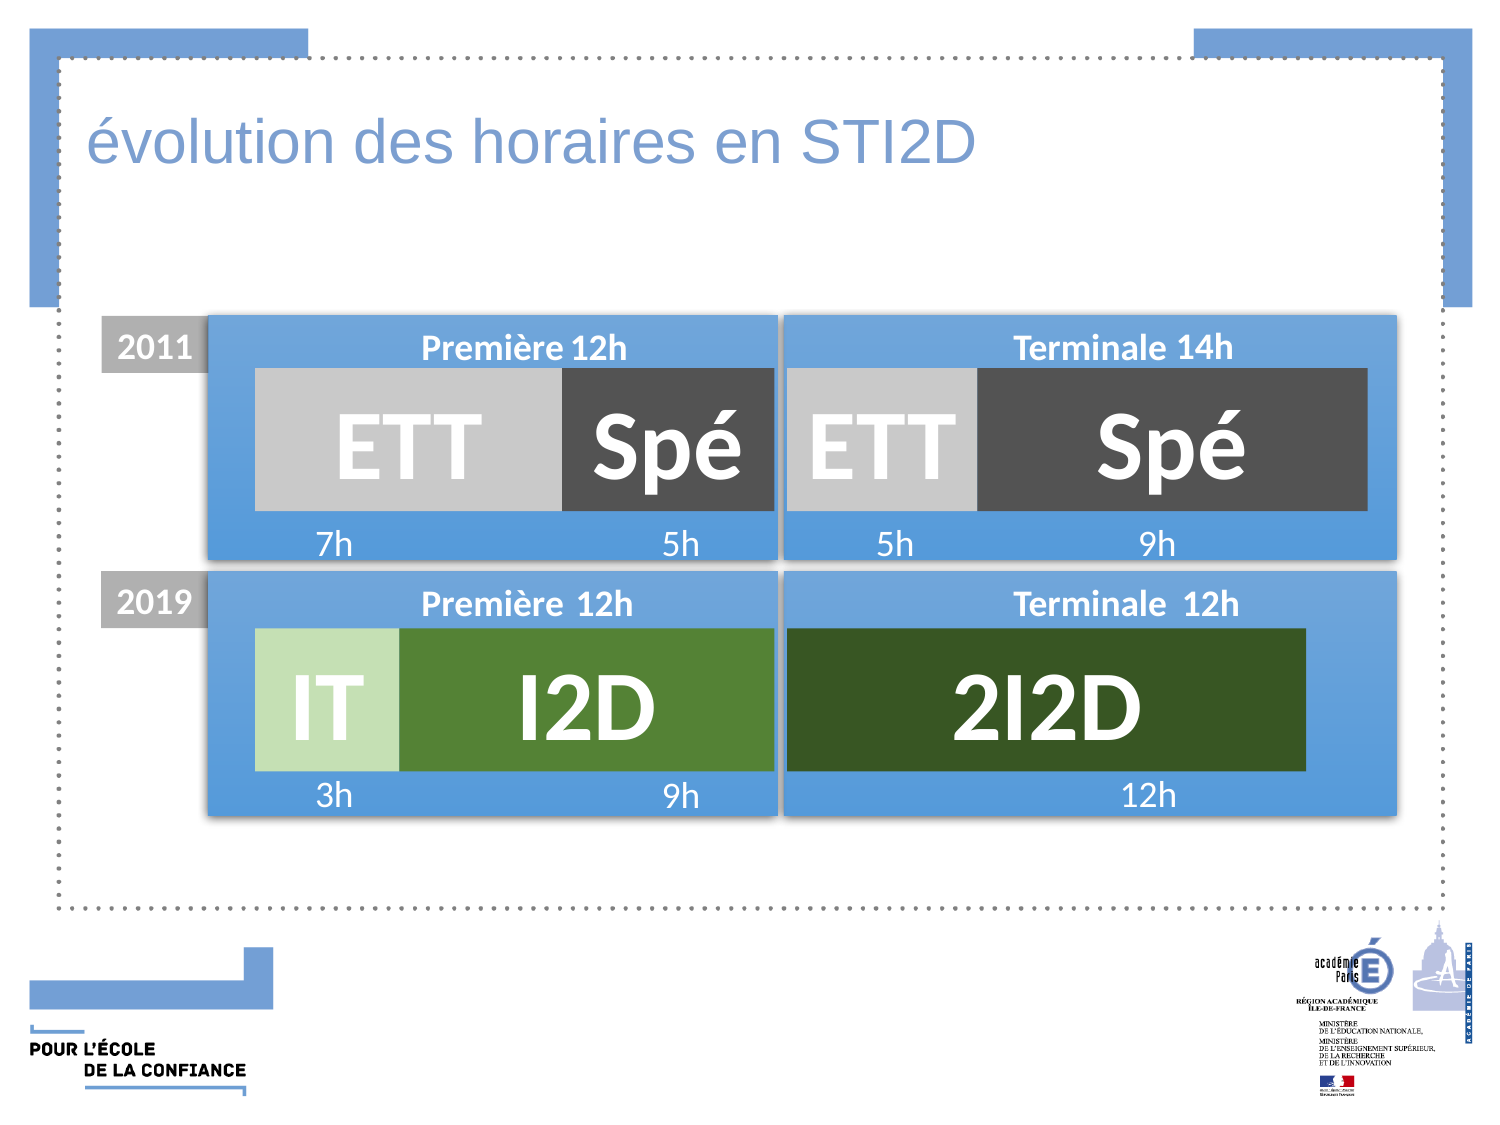

# évolution des horaires en STI2D
14h
12h
Terminale
Première
2011
Spé
Spé
ETT
ETT
5h
7h
9h
5h
2019
12h
12h
Première
Terminale
IT
I2D
2I2D
3h
12h
9h